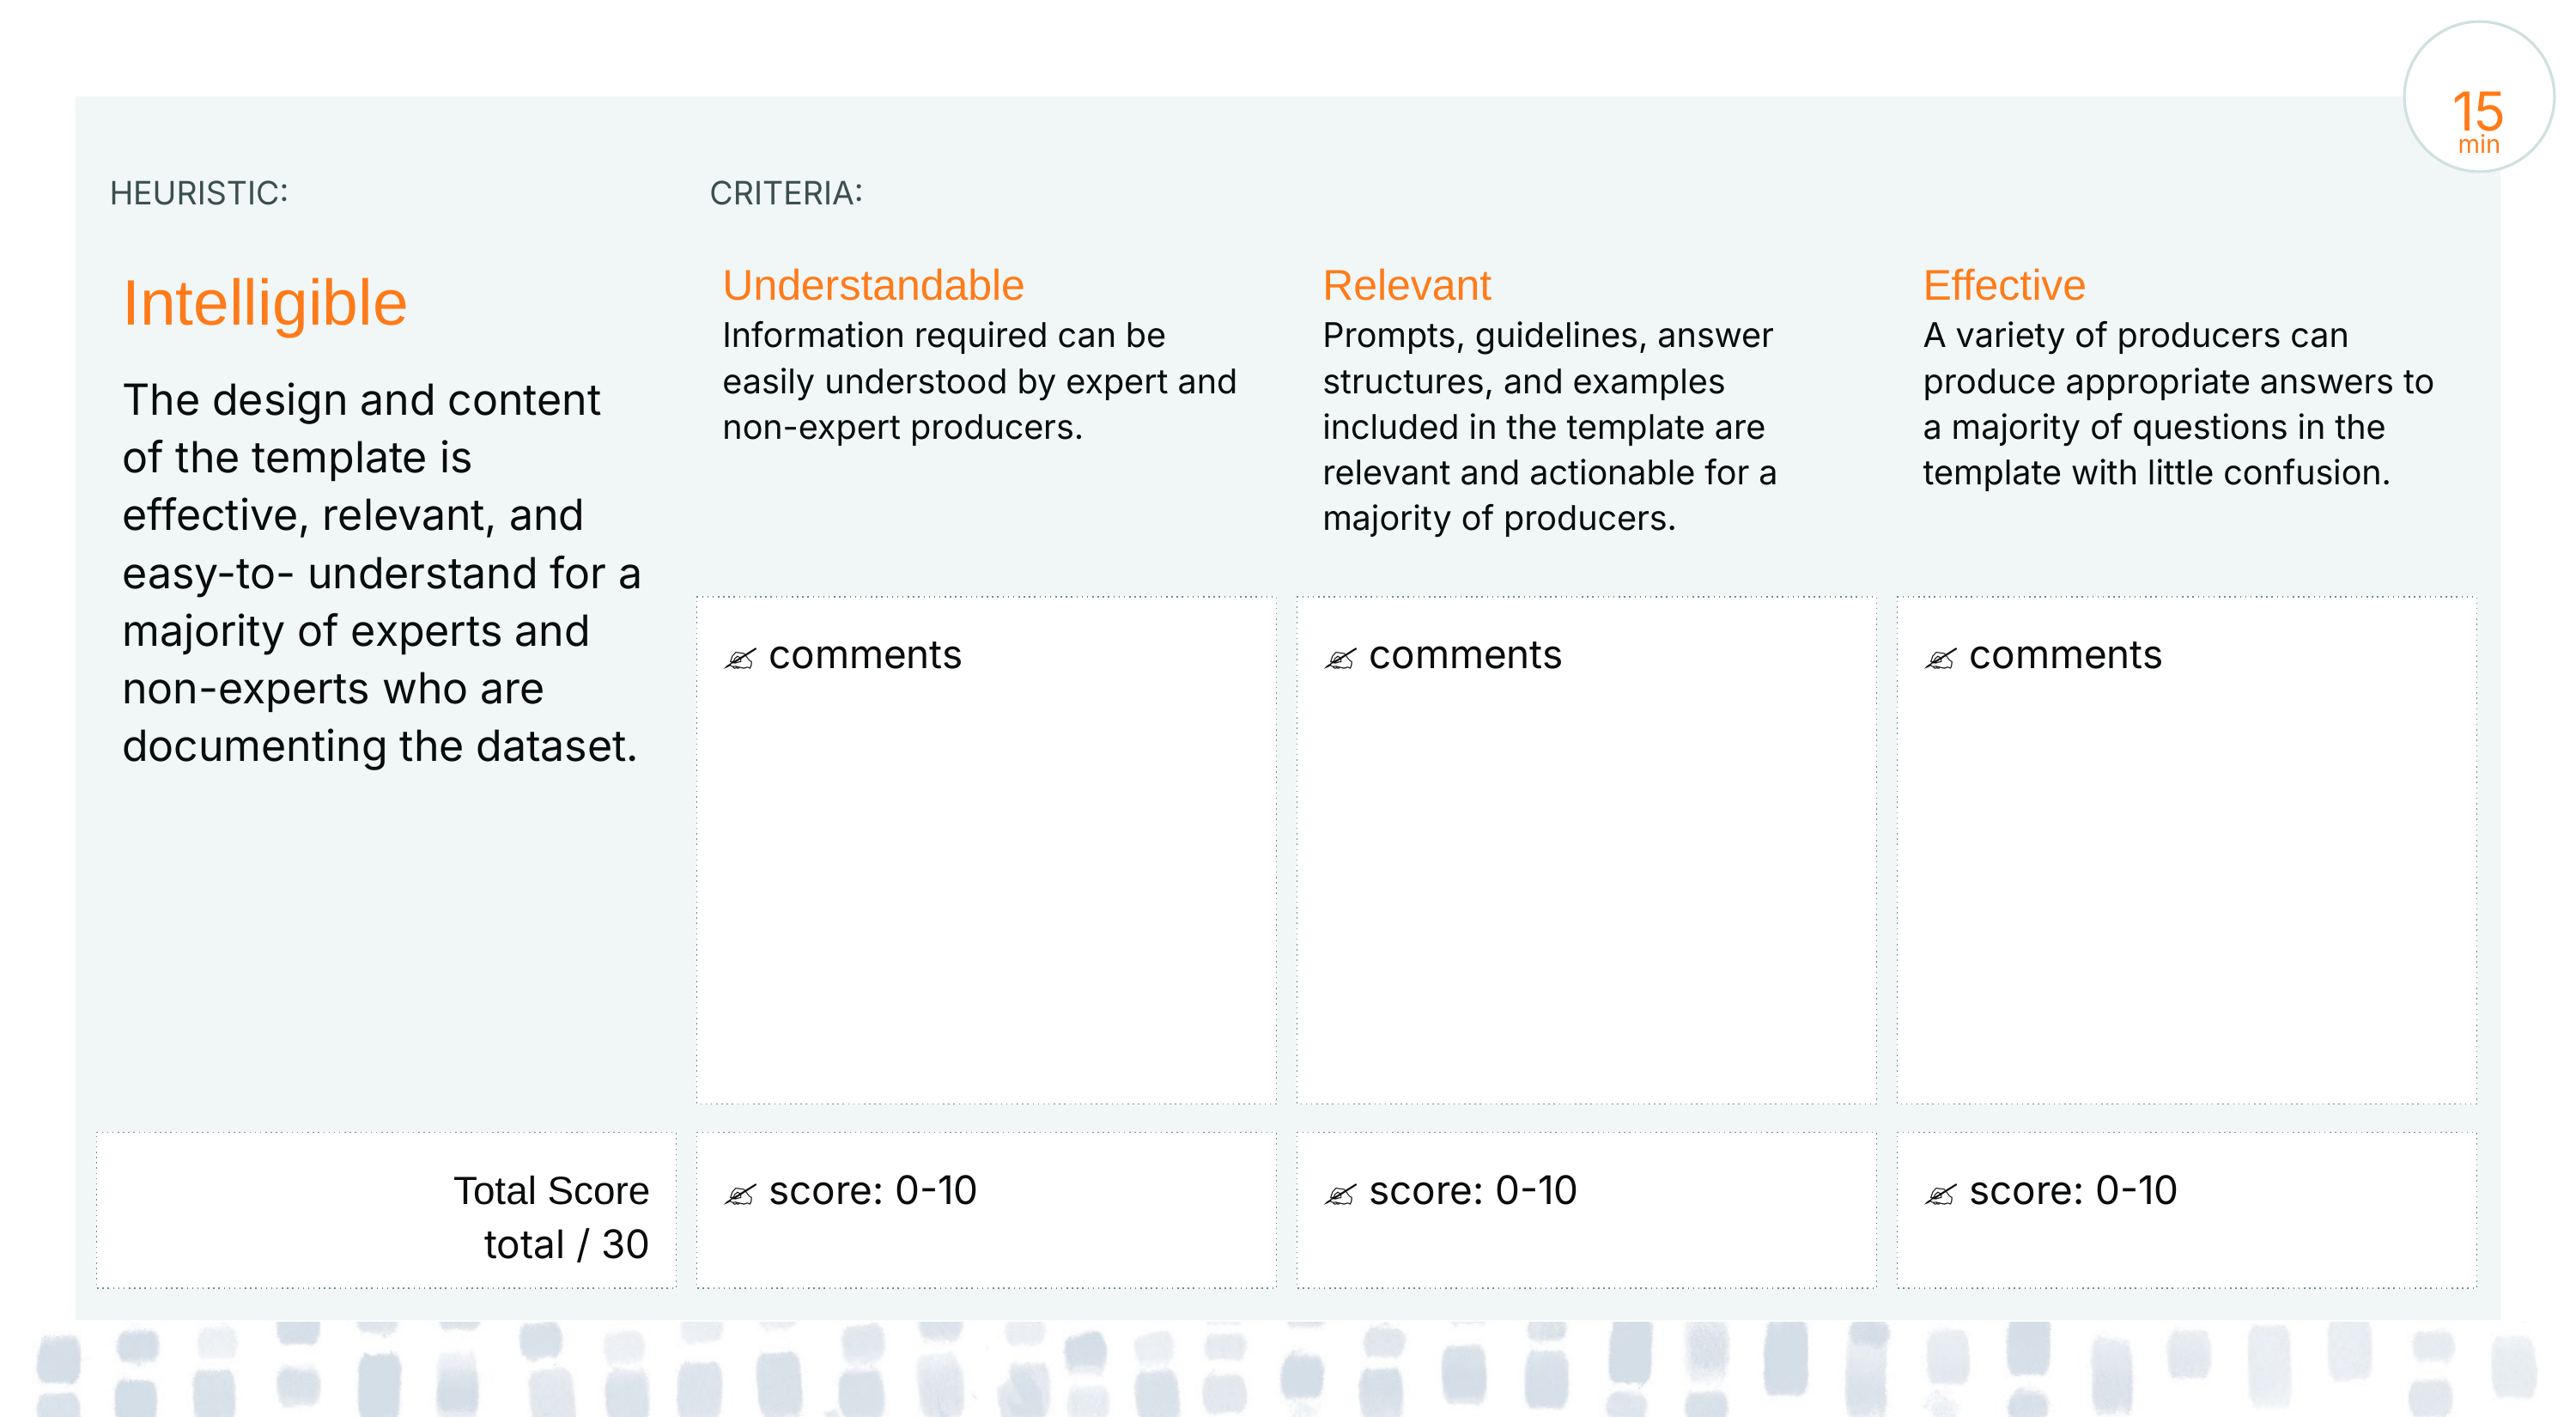

15
min

HEURISTIC:
CRITERIA:
Intelligible
The design and content of the template is effective, relevant, and easy-to- understand for a majority of experts and non-experts who are documenting the dataset.
Understandable
Information required can be easily understood by expert and non-expert producers.
Relevant
Prompts, guidelines, answer structures, and examples included in the template are relevant and actionable for a majority of producers.
Effective
A variety of producers can produce appropriate answers to a majority of questions in the template with little confusion.
✍️ comments
✍️ comments
✍️ comments
Total Score
total / 30
✍️ score: 0-10
✍️ score: 0-10
✍️ score: 0-10